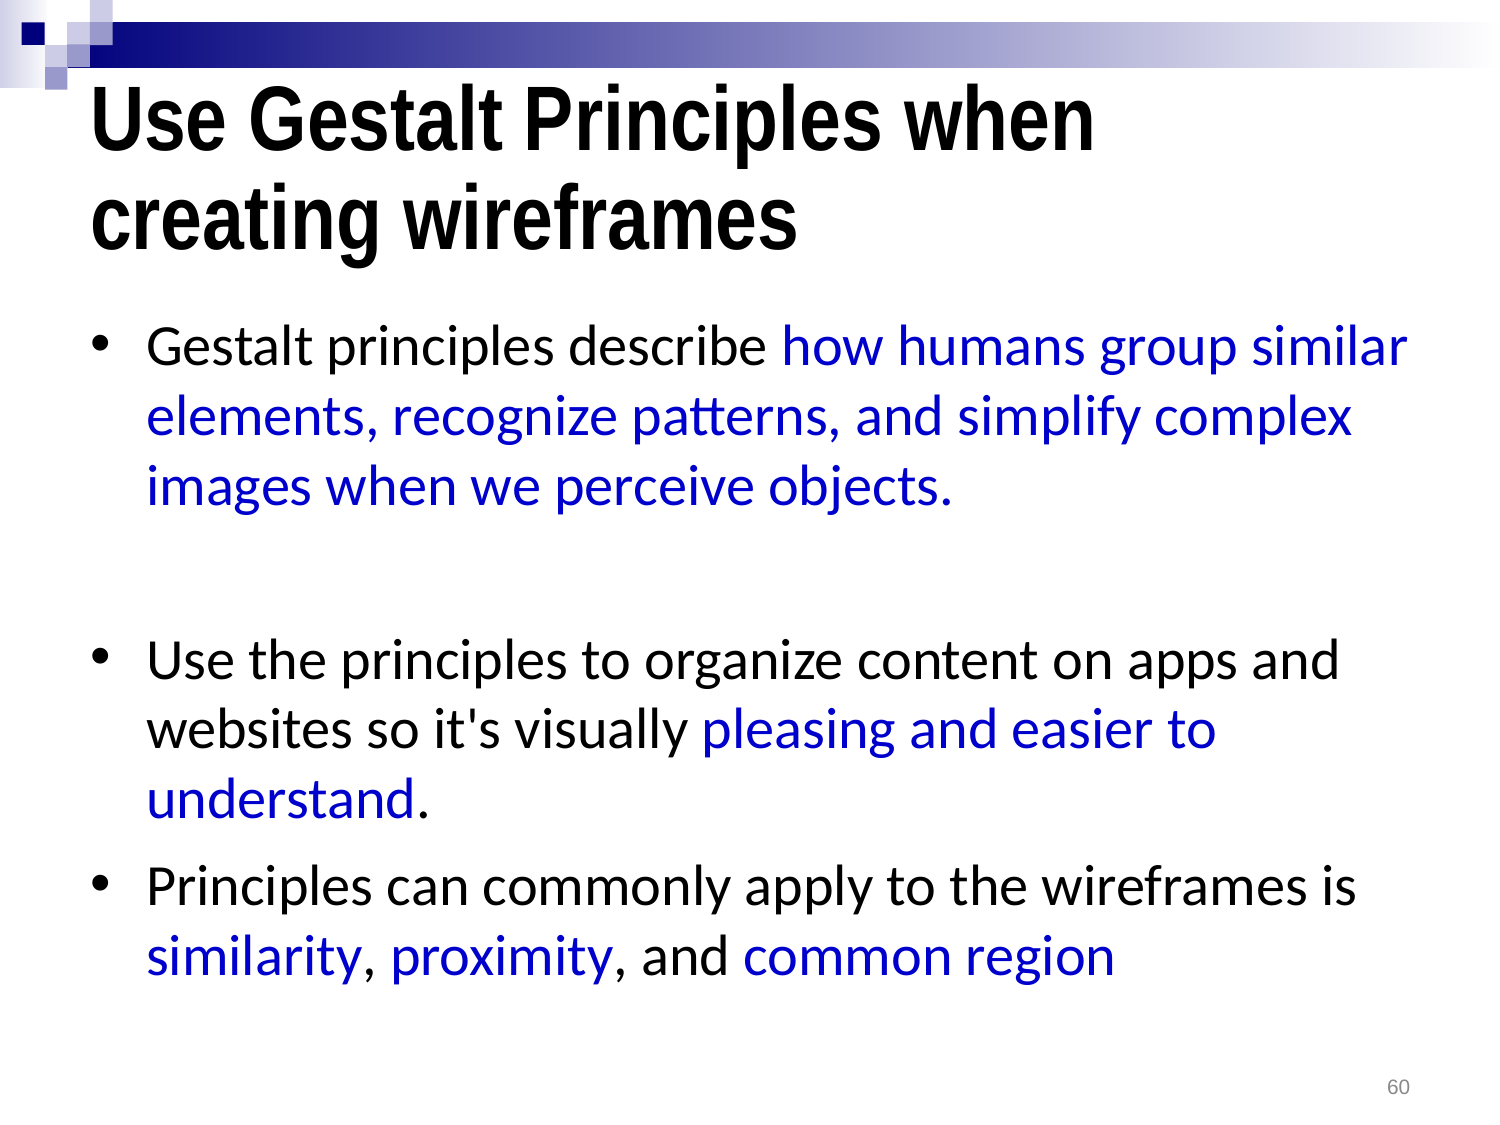

# Use Gestalt Principles when creating wireframes
Gestalt principles describe how humans group similar elements, recognize patterns, and simplify complex images when we perceive objects.

Use the principles to organize content on apps and websites so it's visually pleasing and easier to understand.
Principles can commonly apply to the wireframes is similarity, proximity, and common region

60